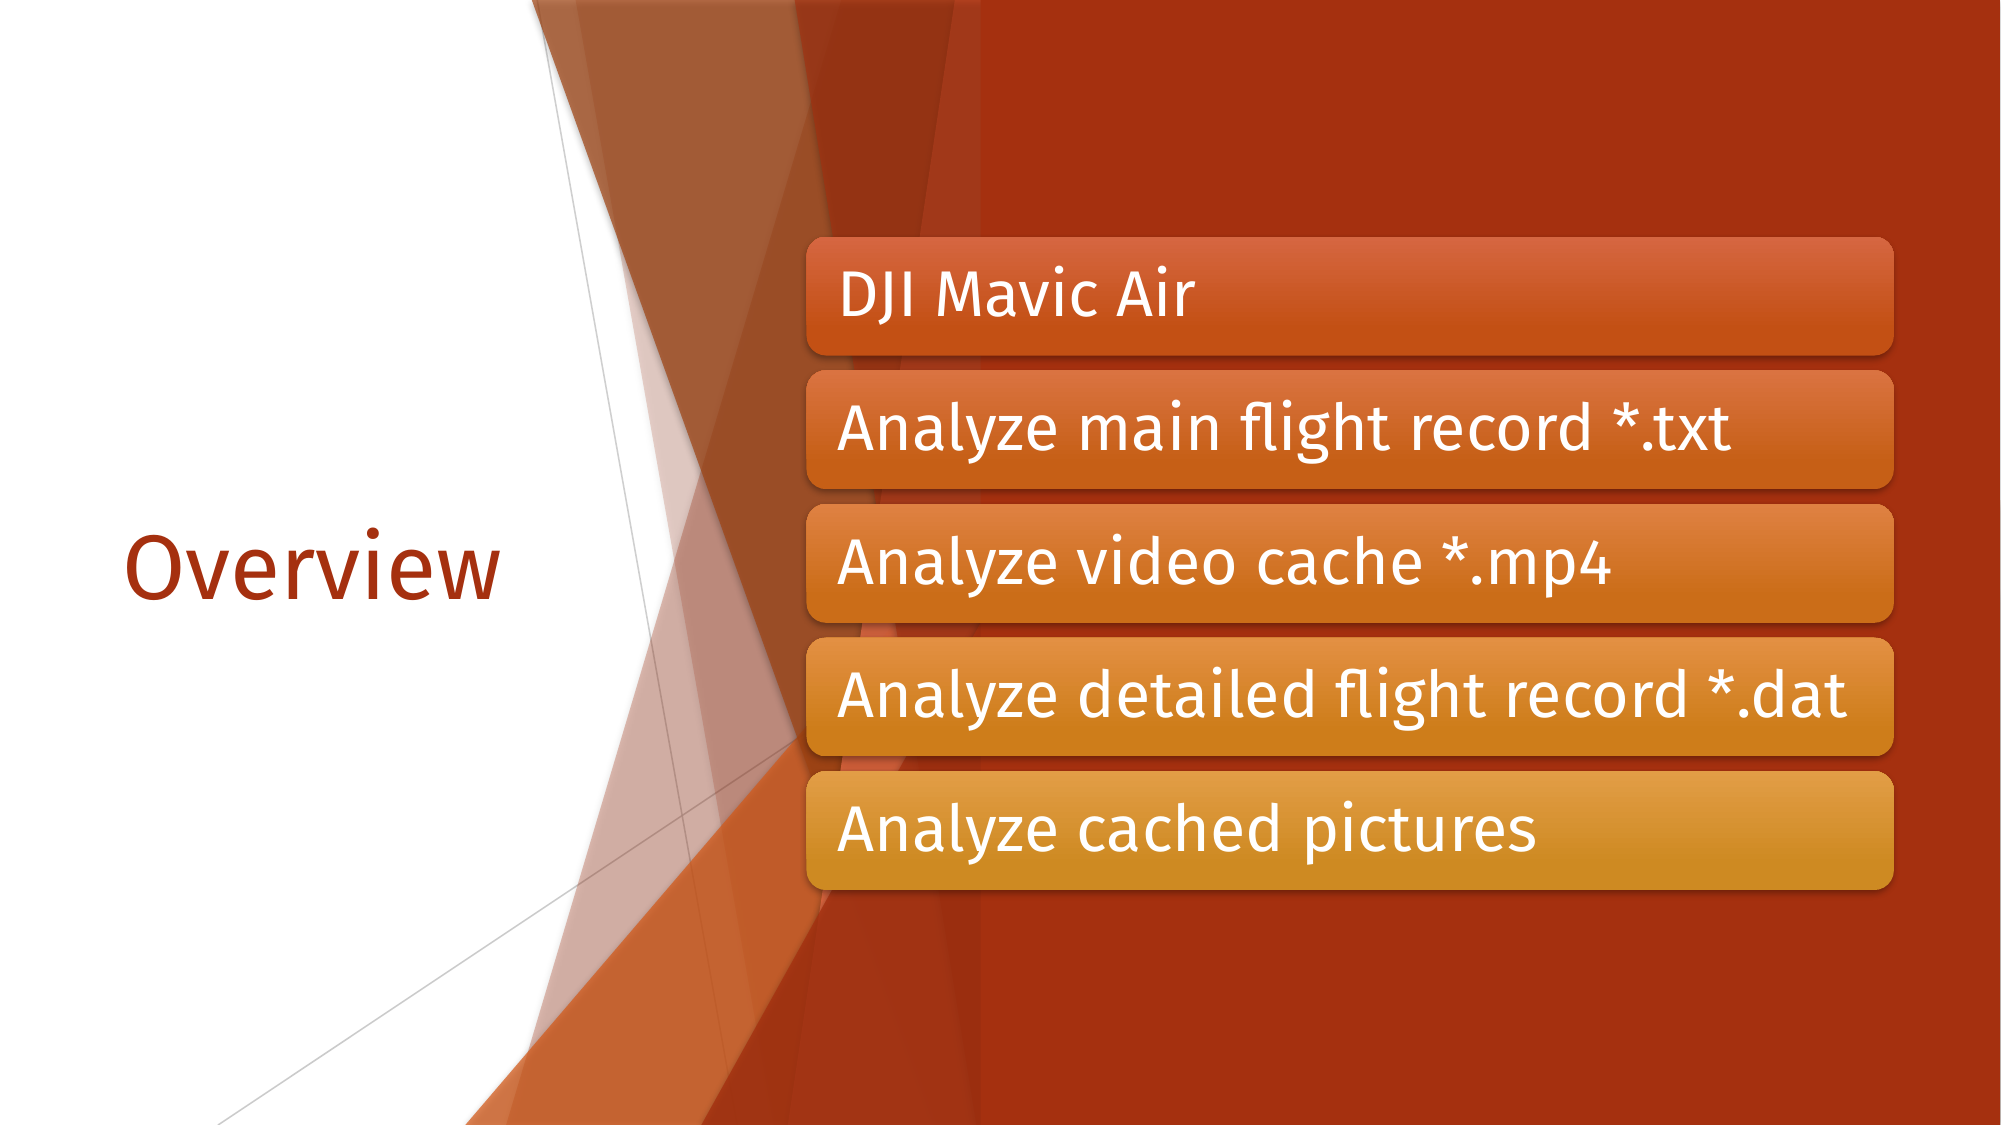

DJI Mavic Air
Analyze main flight record *.txt
Analyze video cache *.mp4
Analyze detailed flight record *.dat
Analyze cached pictures
# Overview